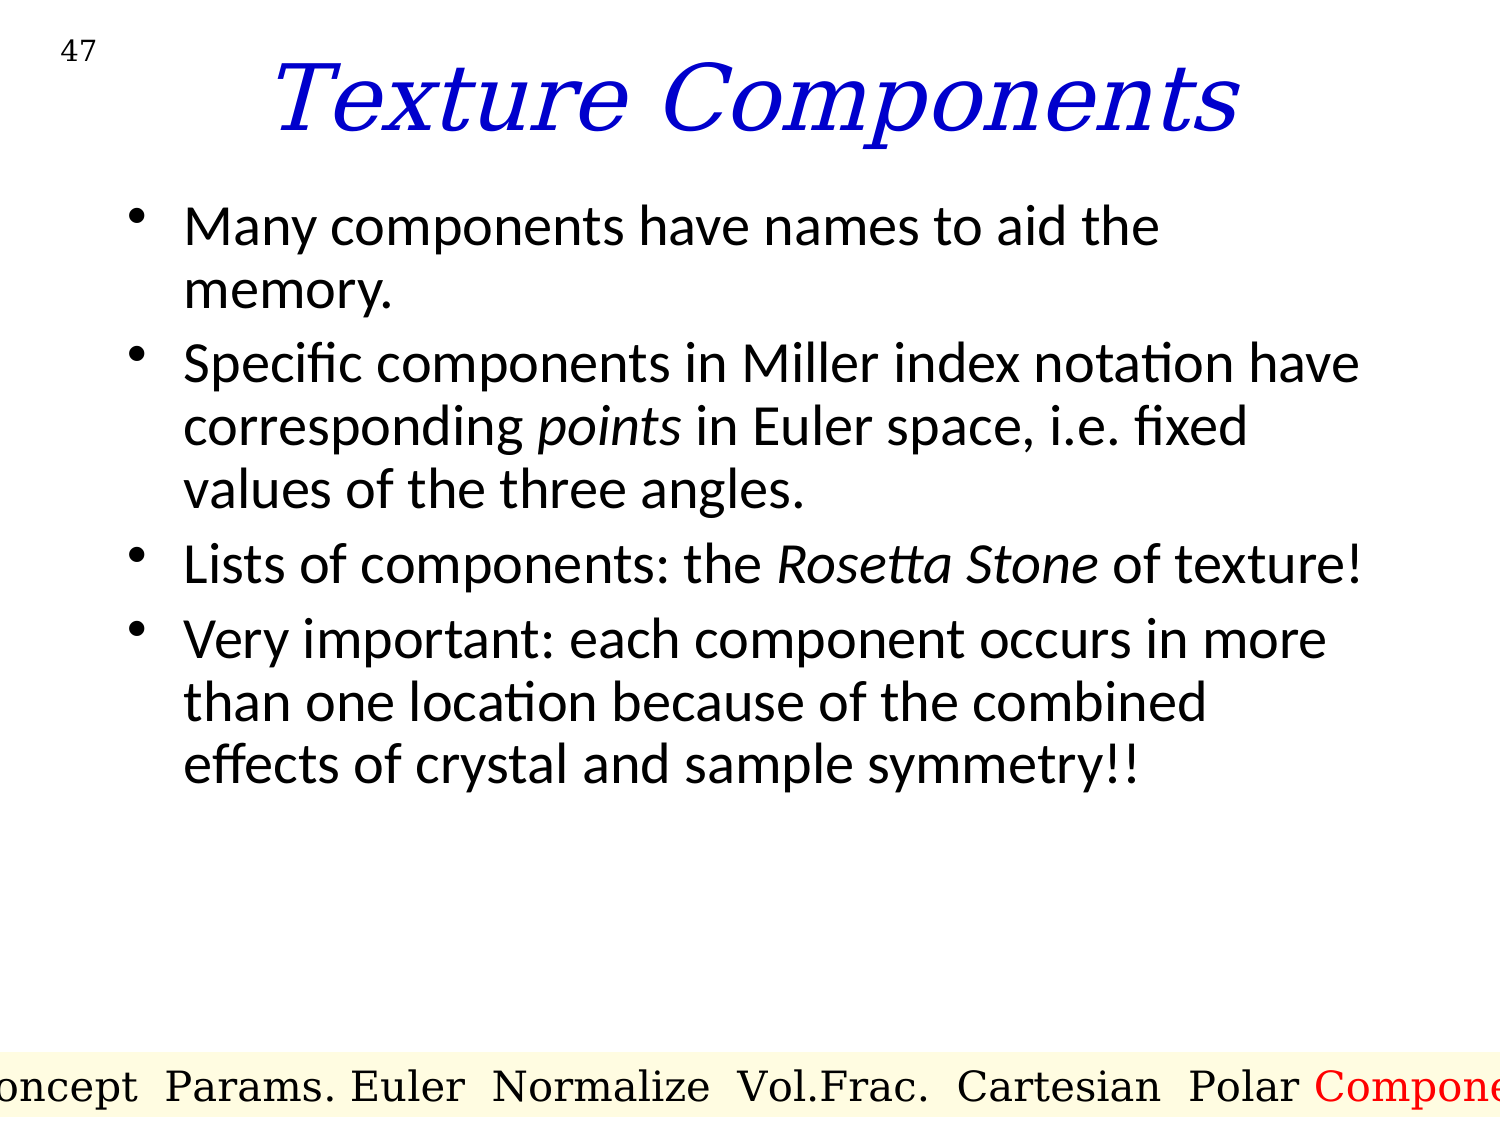

# Texture Components
47
Many components have names to aid the memory.
Specific components in Miller index notation have corresponding points in Euler space, i.e. fixed values of the three angles.
Lists of components: the Rosetta Stone of texture!
Very important: each component occurs in more than one location because of the combined effects of crystal and sample symmetry!!
Concept  Params. Euler  Normalize  Vol.Frac.  Cartesian  Polar Components